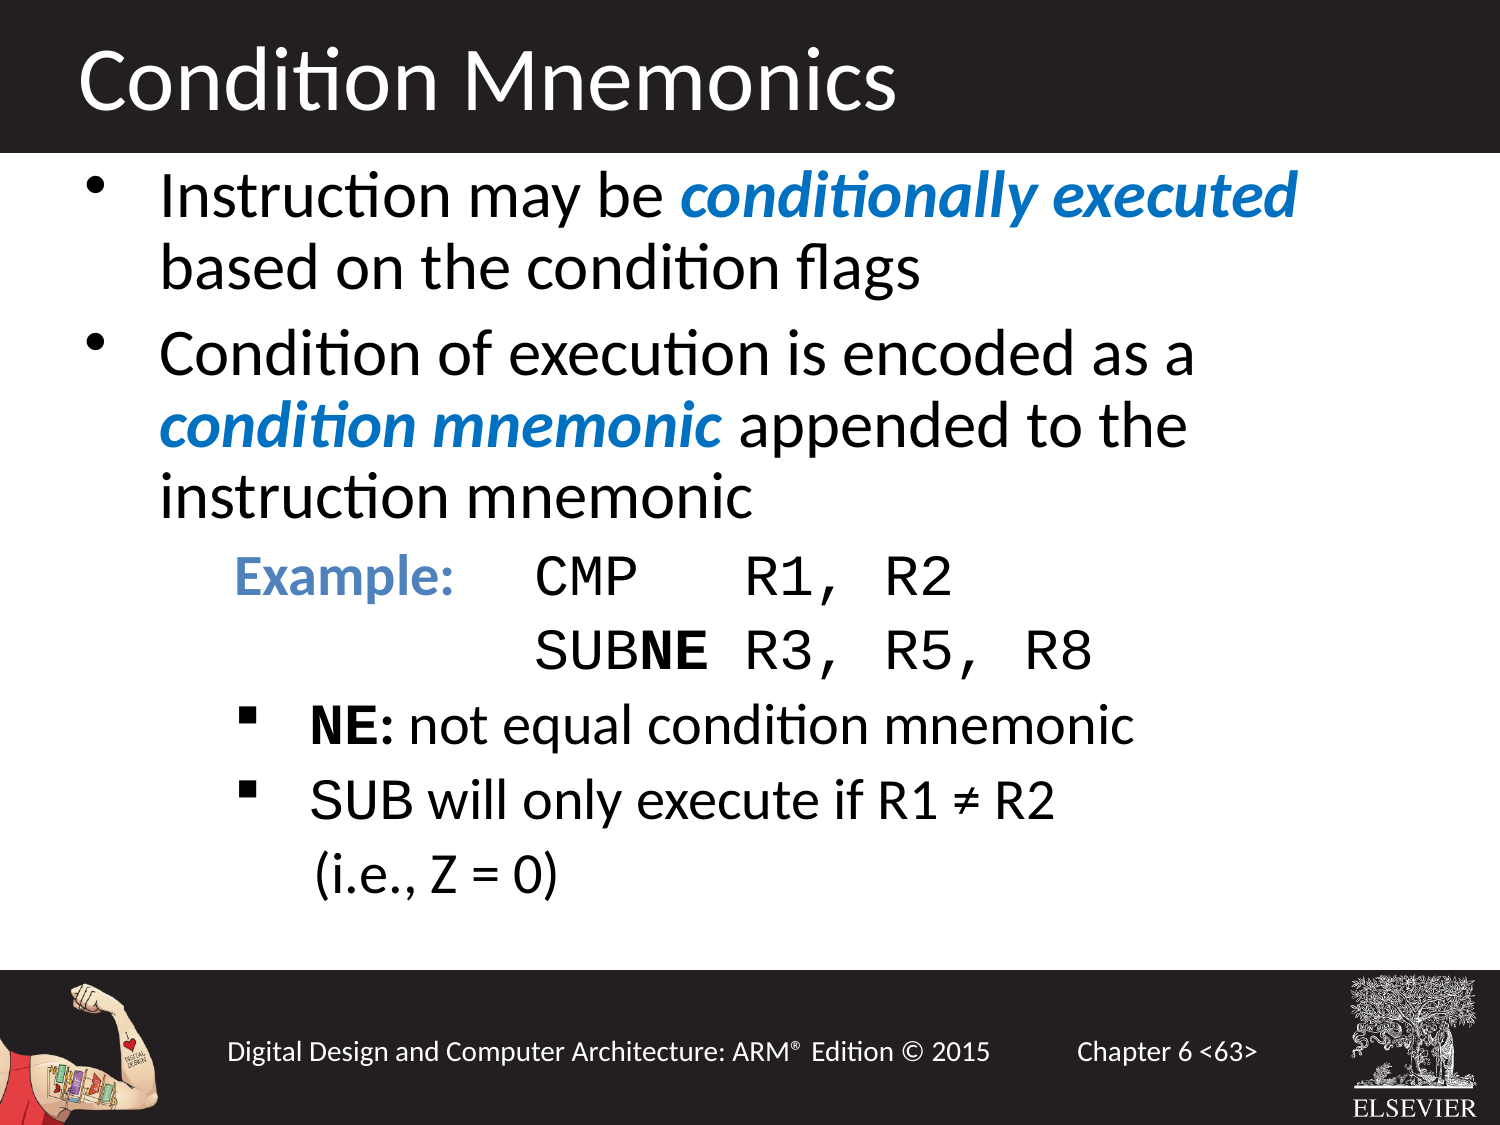

Condition Mnemonics
Instruction may be conditionally executed based on the condition flags
Condition of execution is encoded as a condition mnemonic appended to the instruction mnemonic
	Example: 	CMP   R1, R2
 			SUBNE R3, R5, R8
NE: not equal condition mnemonic
SUB will only execute if R1 ≠ R2
      (i.e., Z = 0)